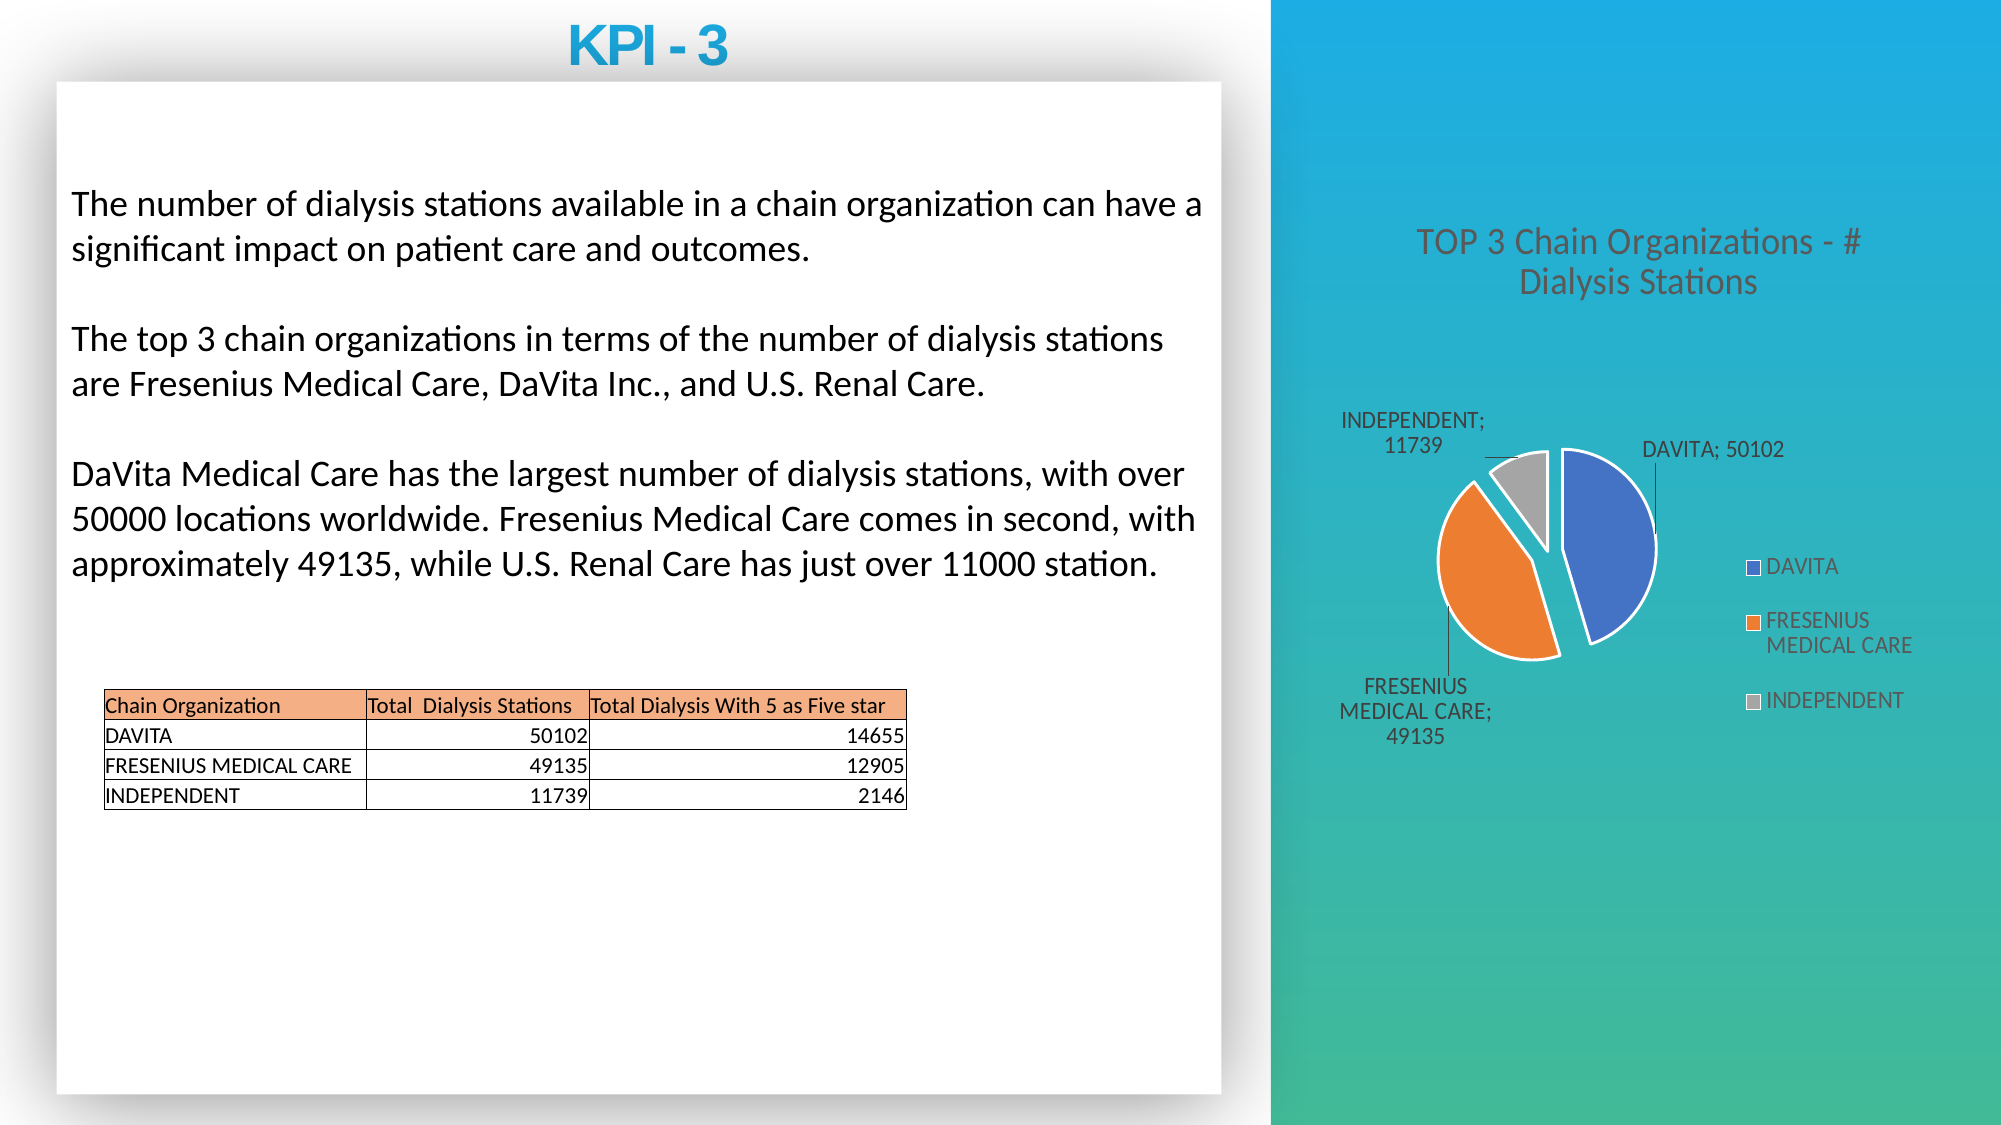

KPI - 3

The number of dialysis stations available in a chain organization can have a significant impact on patient care and outcomes.

The top 3 chain organizations in terms of the number of dialysis stations are Fresenius Medical Care, DaVita Inc., and U.S. Renal Care.

DaVita Medical Care has the largest number of dialysis stations, with over 50000 locations worldwide. Fresenius Medical Care comes in second, with approximately 49135, while U.S. Renal Care has just over 11000 station.

### Chart: TOP 3 Chain Organizations - # Dialysis Stations

| Category | Total |
|---|---|
| DAVITA | 50102.0 |
| FRESENIUS MEDICAL CARE | 49135.0 |
| INDEPENDENT | 11739.0 |
| Chain Organization | Total Dialysis Stations | Total Dialysis With 5 as Five star |
| --- | --- | --- |
| DAVITA | 50102 | 14655 |
| FRESENIUS MEDICAL CARE | 49135 | 12905 |
| INDEPENDENT | 11739 | 2146 |